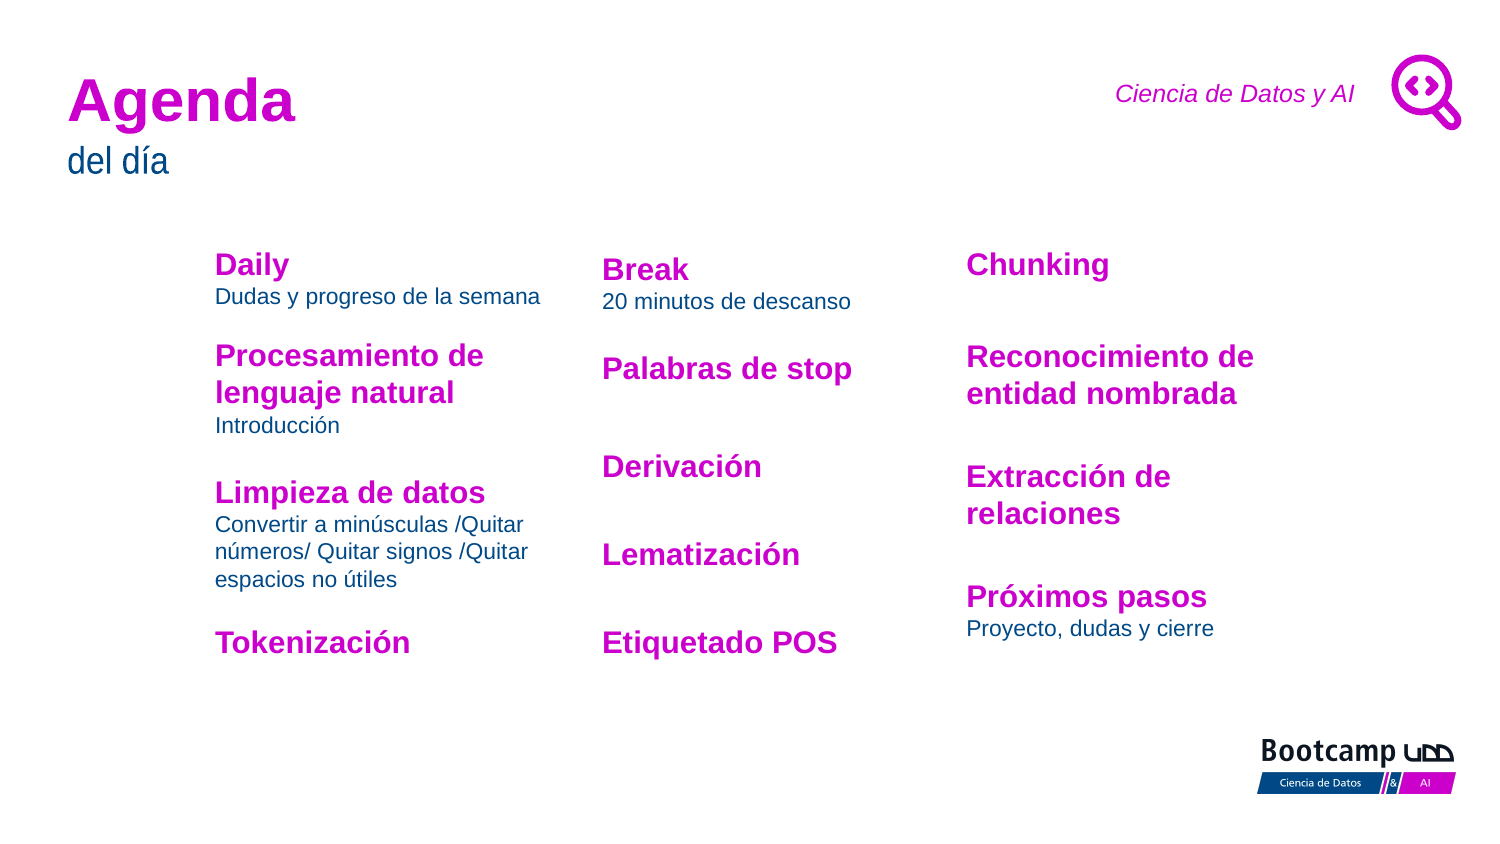

Daily
Dudas y progreso de la semana
Chunking
Break
20 minutos de descanso
Procesamiento de lenguaje natural
Introducción
Reconocimiento de entidad nombrada
Palabras de stop
Derivación
Extracción de relaciones
Limpieza de datos
Convertir a minúsculas /Quitar números/ Quitar signos /Quitar espacios no útiles
Lematización
Próximos pasos
Proyecto, dudas y cierre
Tokenización
Etiquetado POS